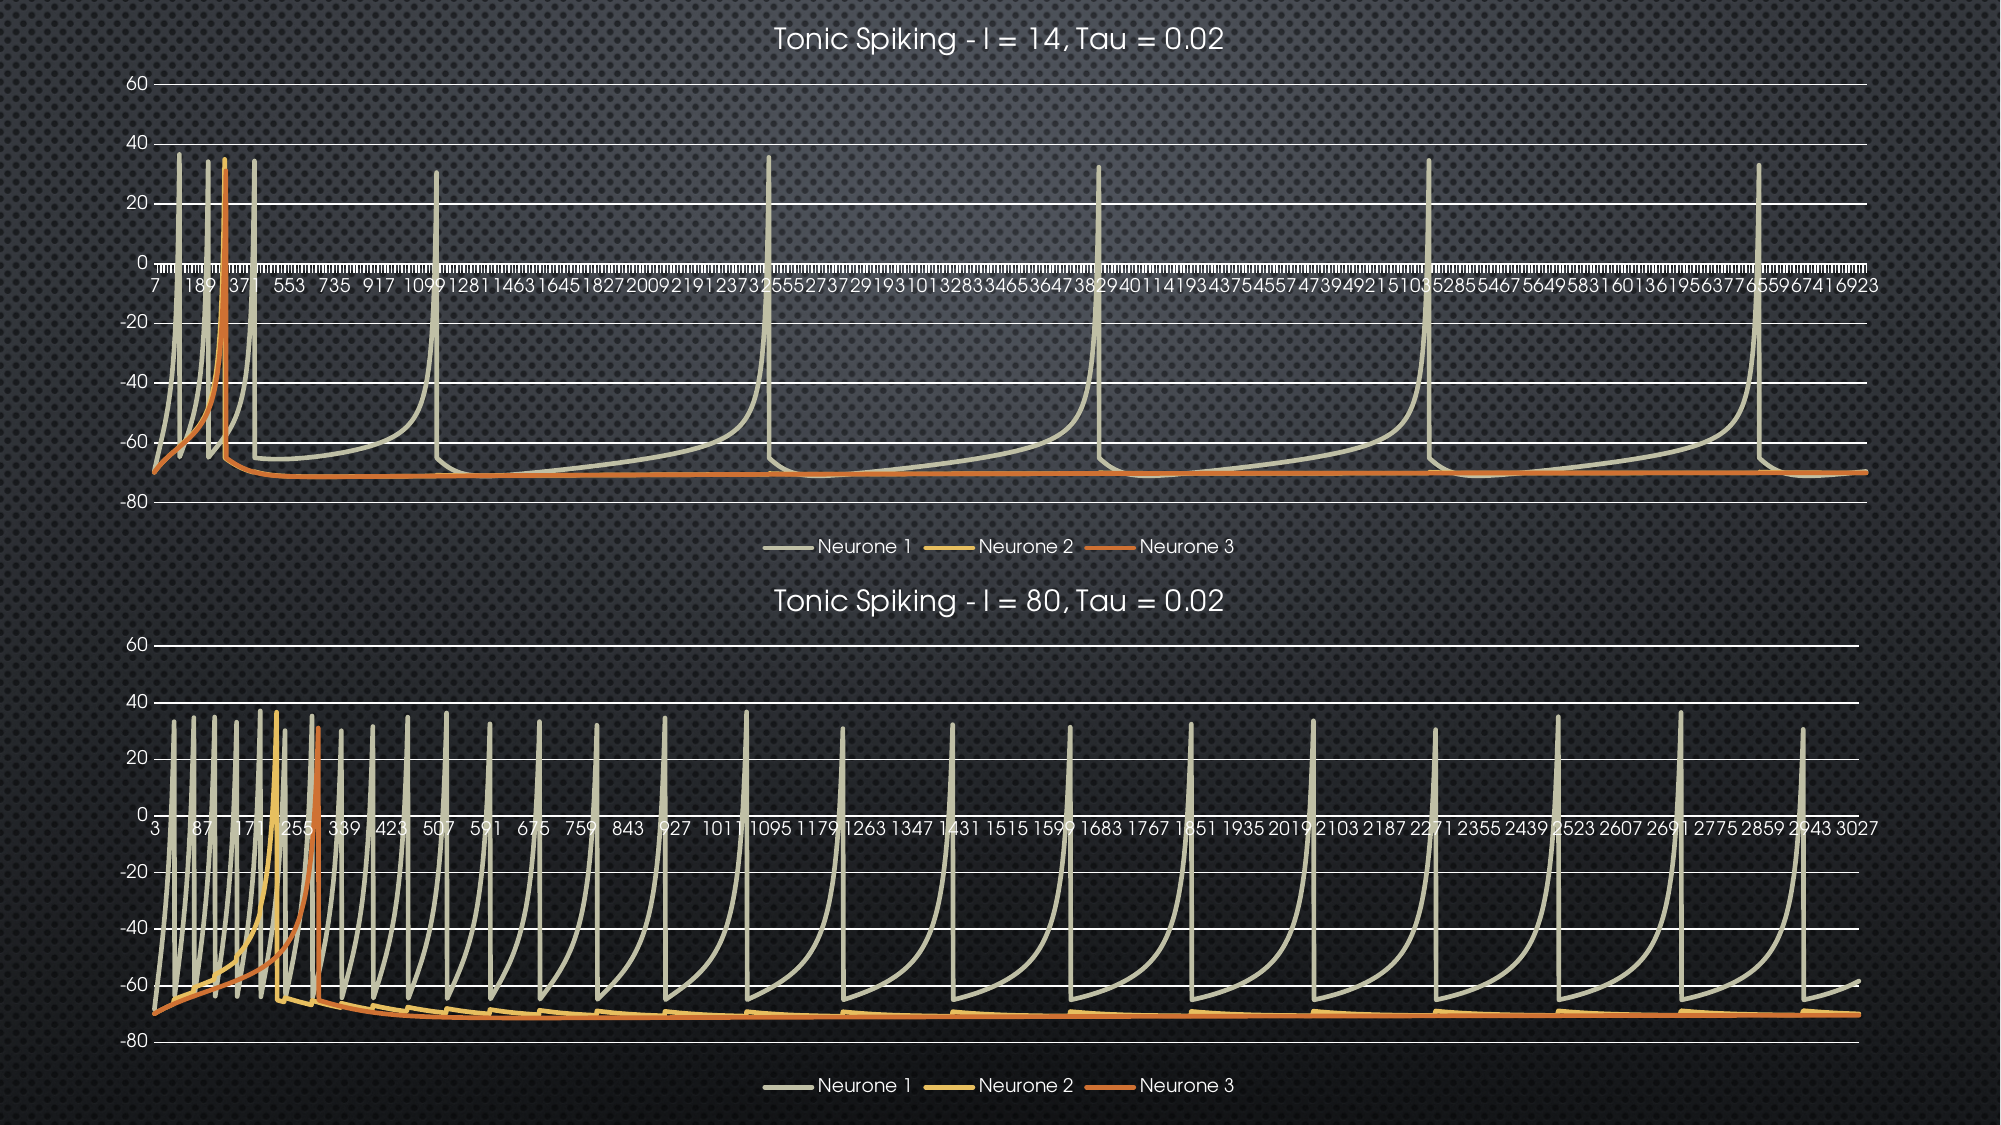

### Chart: Tonic Spiking - I = 14, Tau = 0.02

| Category |  |  |  |
|---|---|---|---|

### Chart: Tonic Spiking - I = 80, Tau = 0.02

| Category |  |  |  |
|---|---|---|---|